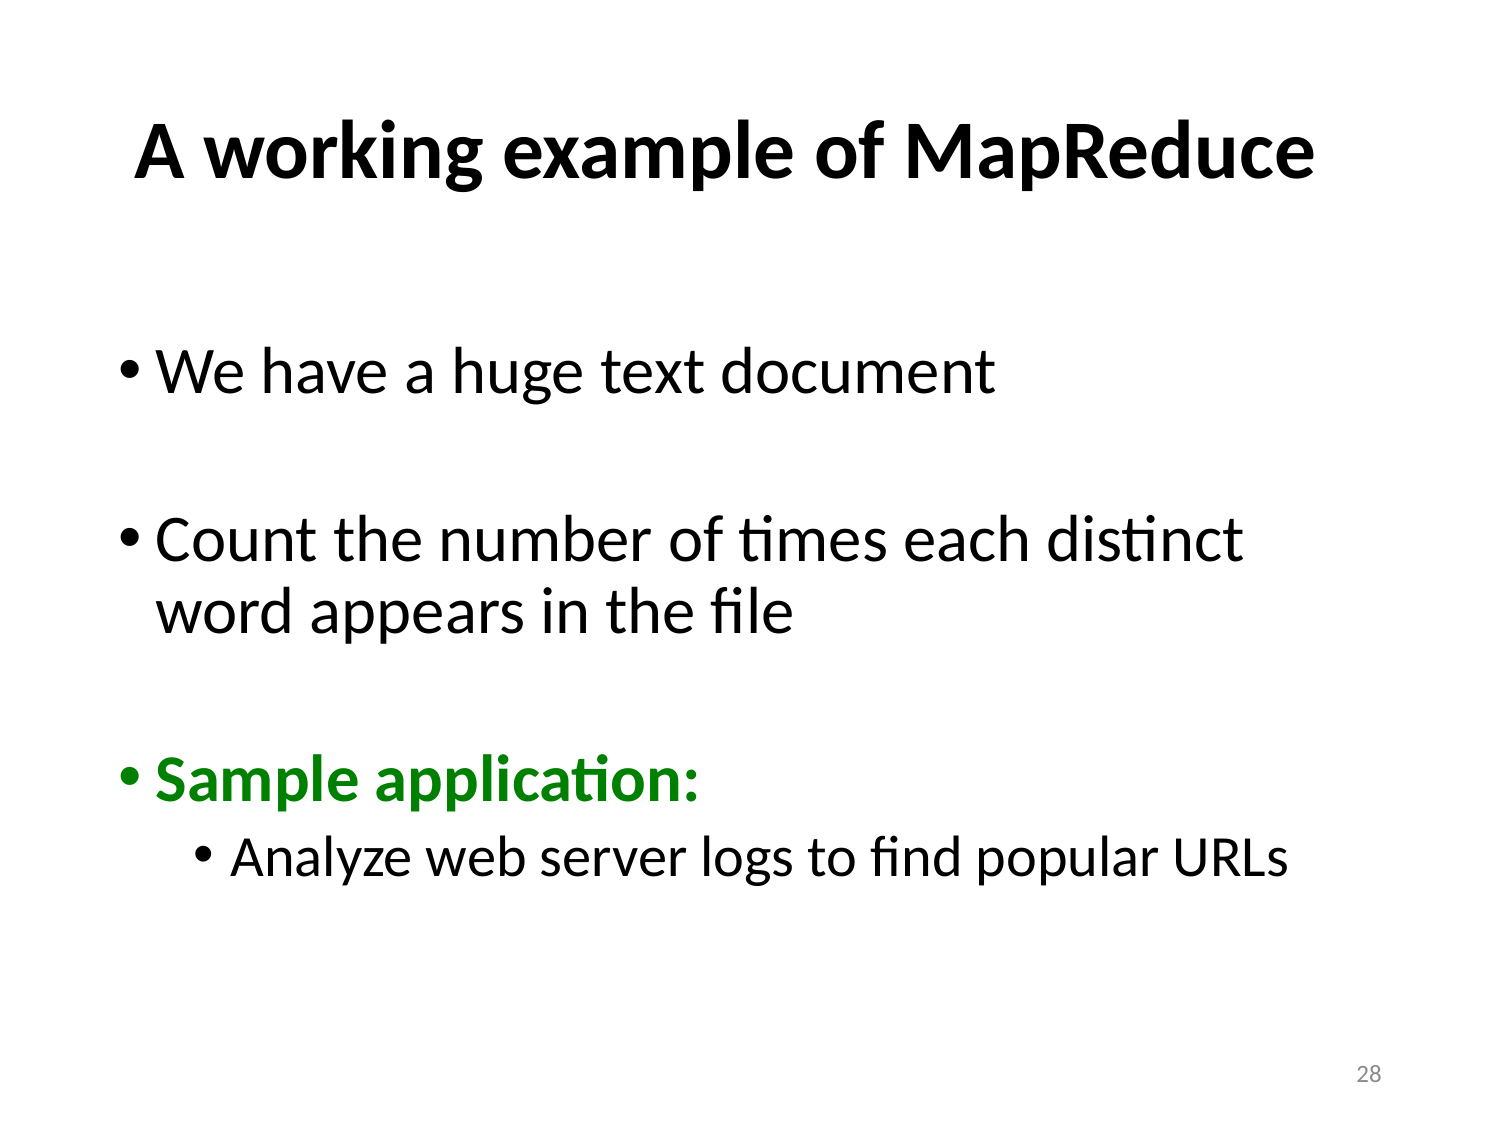

A working example of MapReduce
We have a huge text document

Count the number of times each distinct word appears in the file

Sample application:
Analyze web server logs to find popular URLs
28